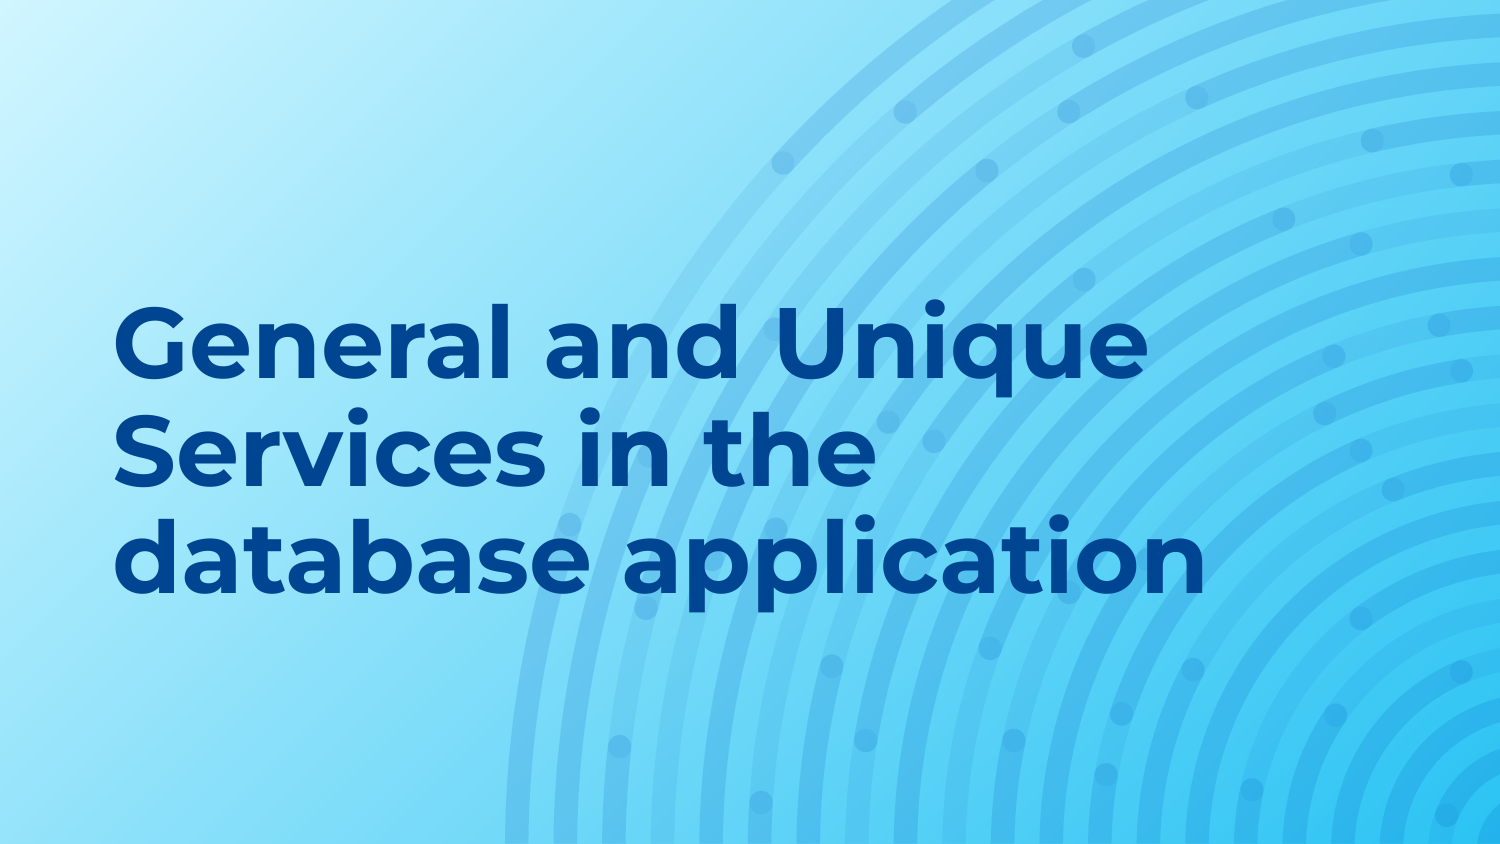

# General and Unique Services in the database application